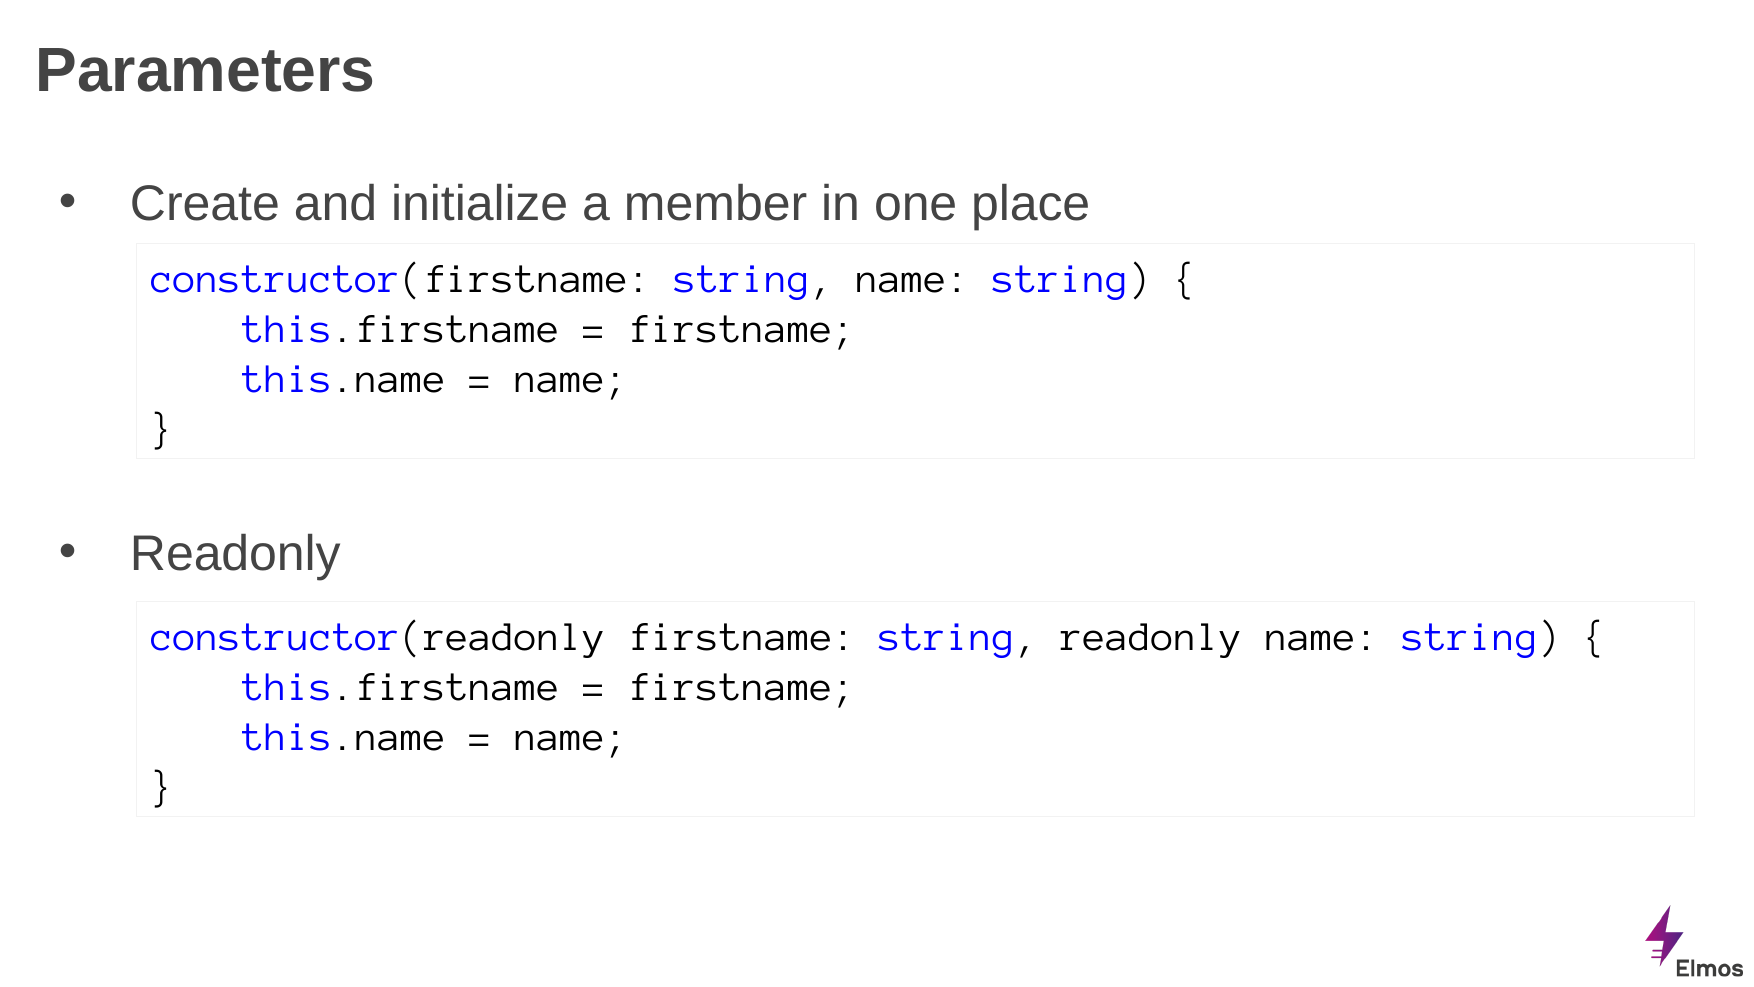

# Parameters
Create and initialize a member in one place

Readonly

constructor(firstname: string, name: string) {
    this.firstname = firstname;
    this.name = name;
}
constructor(readonly firstname: string, readonly name: string) {
    this.firstname = firstname;
    this.name = name;
}